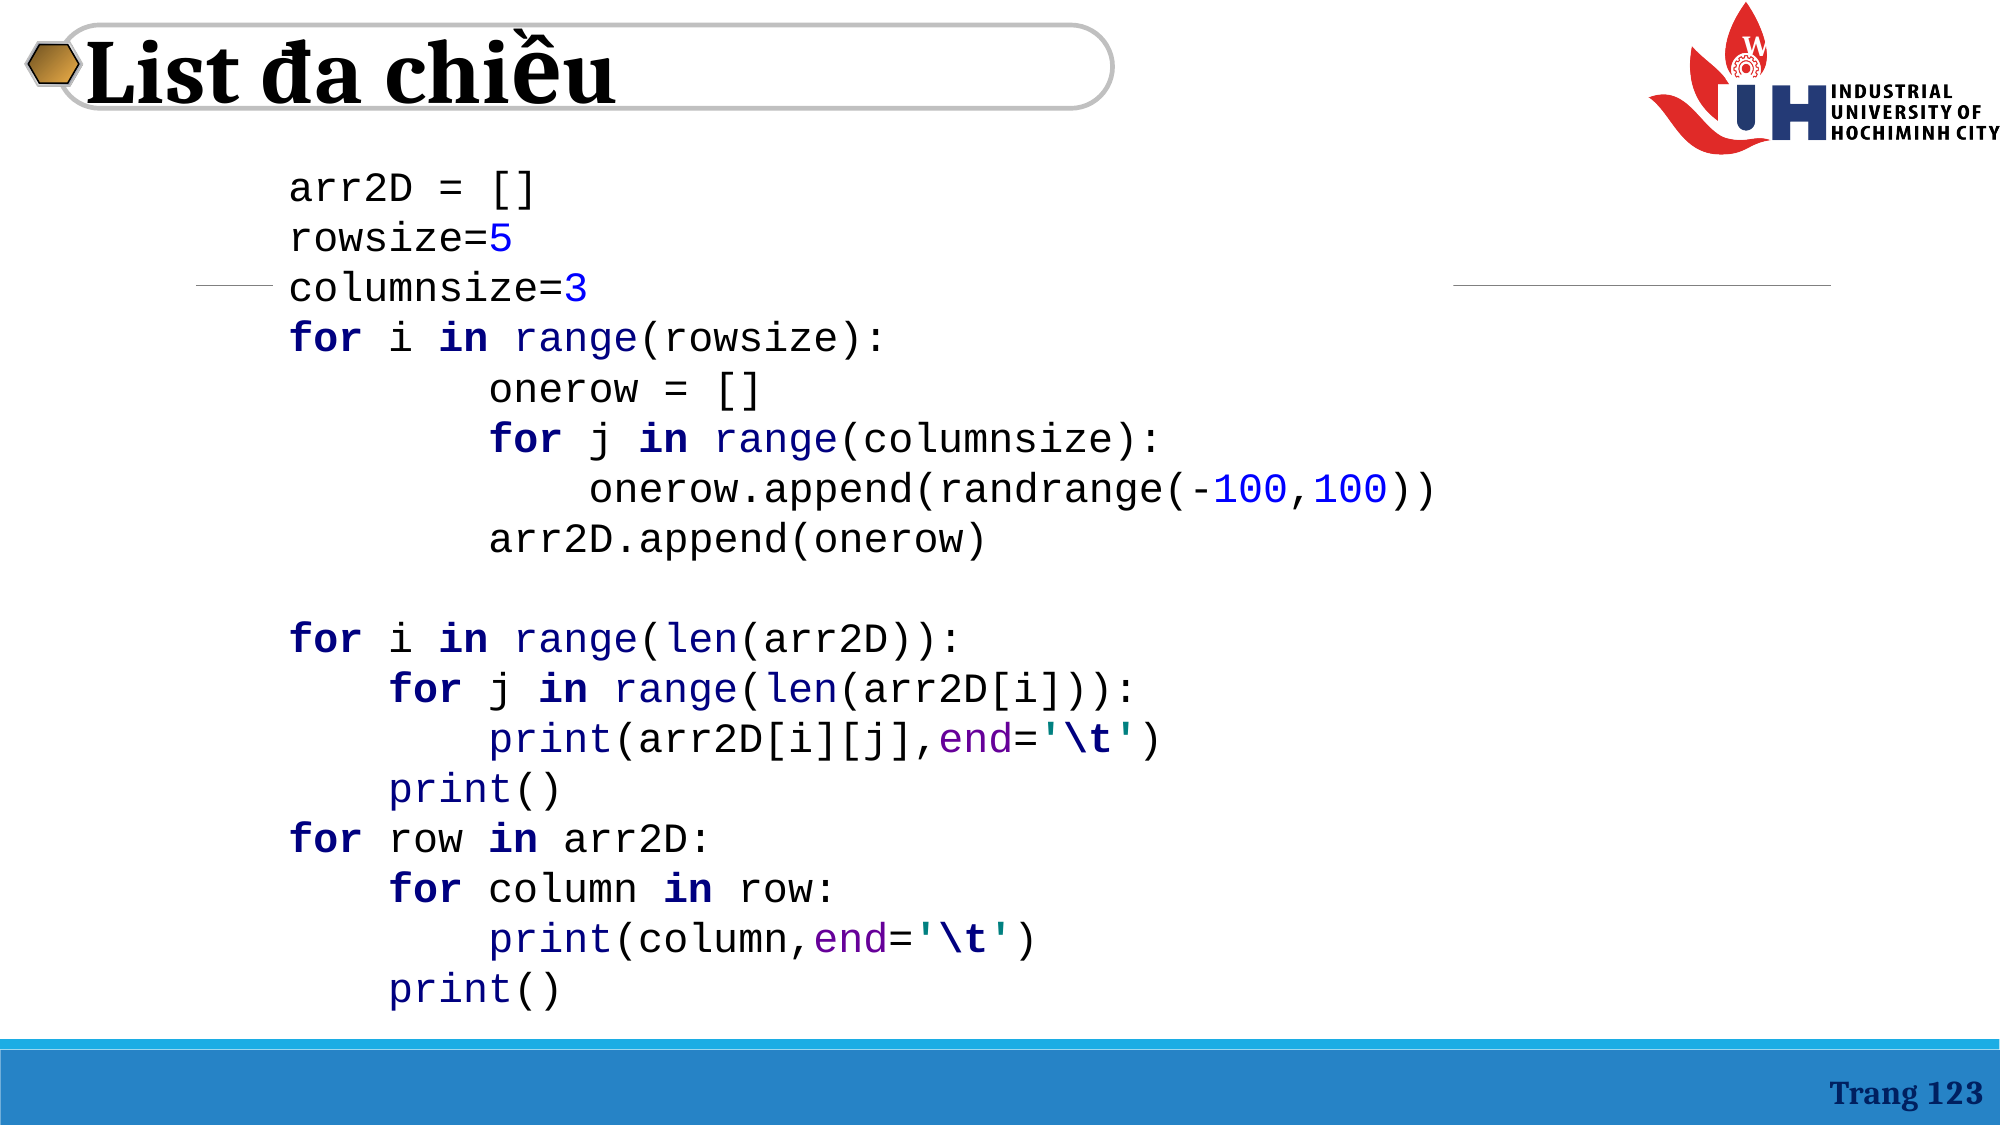

List đa chiều

arr2D = []
rowsize=5
columnsize=3
for i in range(rowsize):
        onerow = []
        for j in range(columnsize):
            onerow.append(randrange(-100,100))
        arr2D.append(onerow)
for i in range(len(arr2D)):
    for j in range(len(arr2D[i])):
        print(arr2D[i][j],end='\t')
    print()
for row in arr2D:
    for column in row:
        print(column,end='\t')
    print()
Trang 123